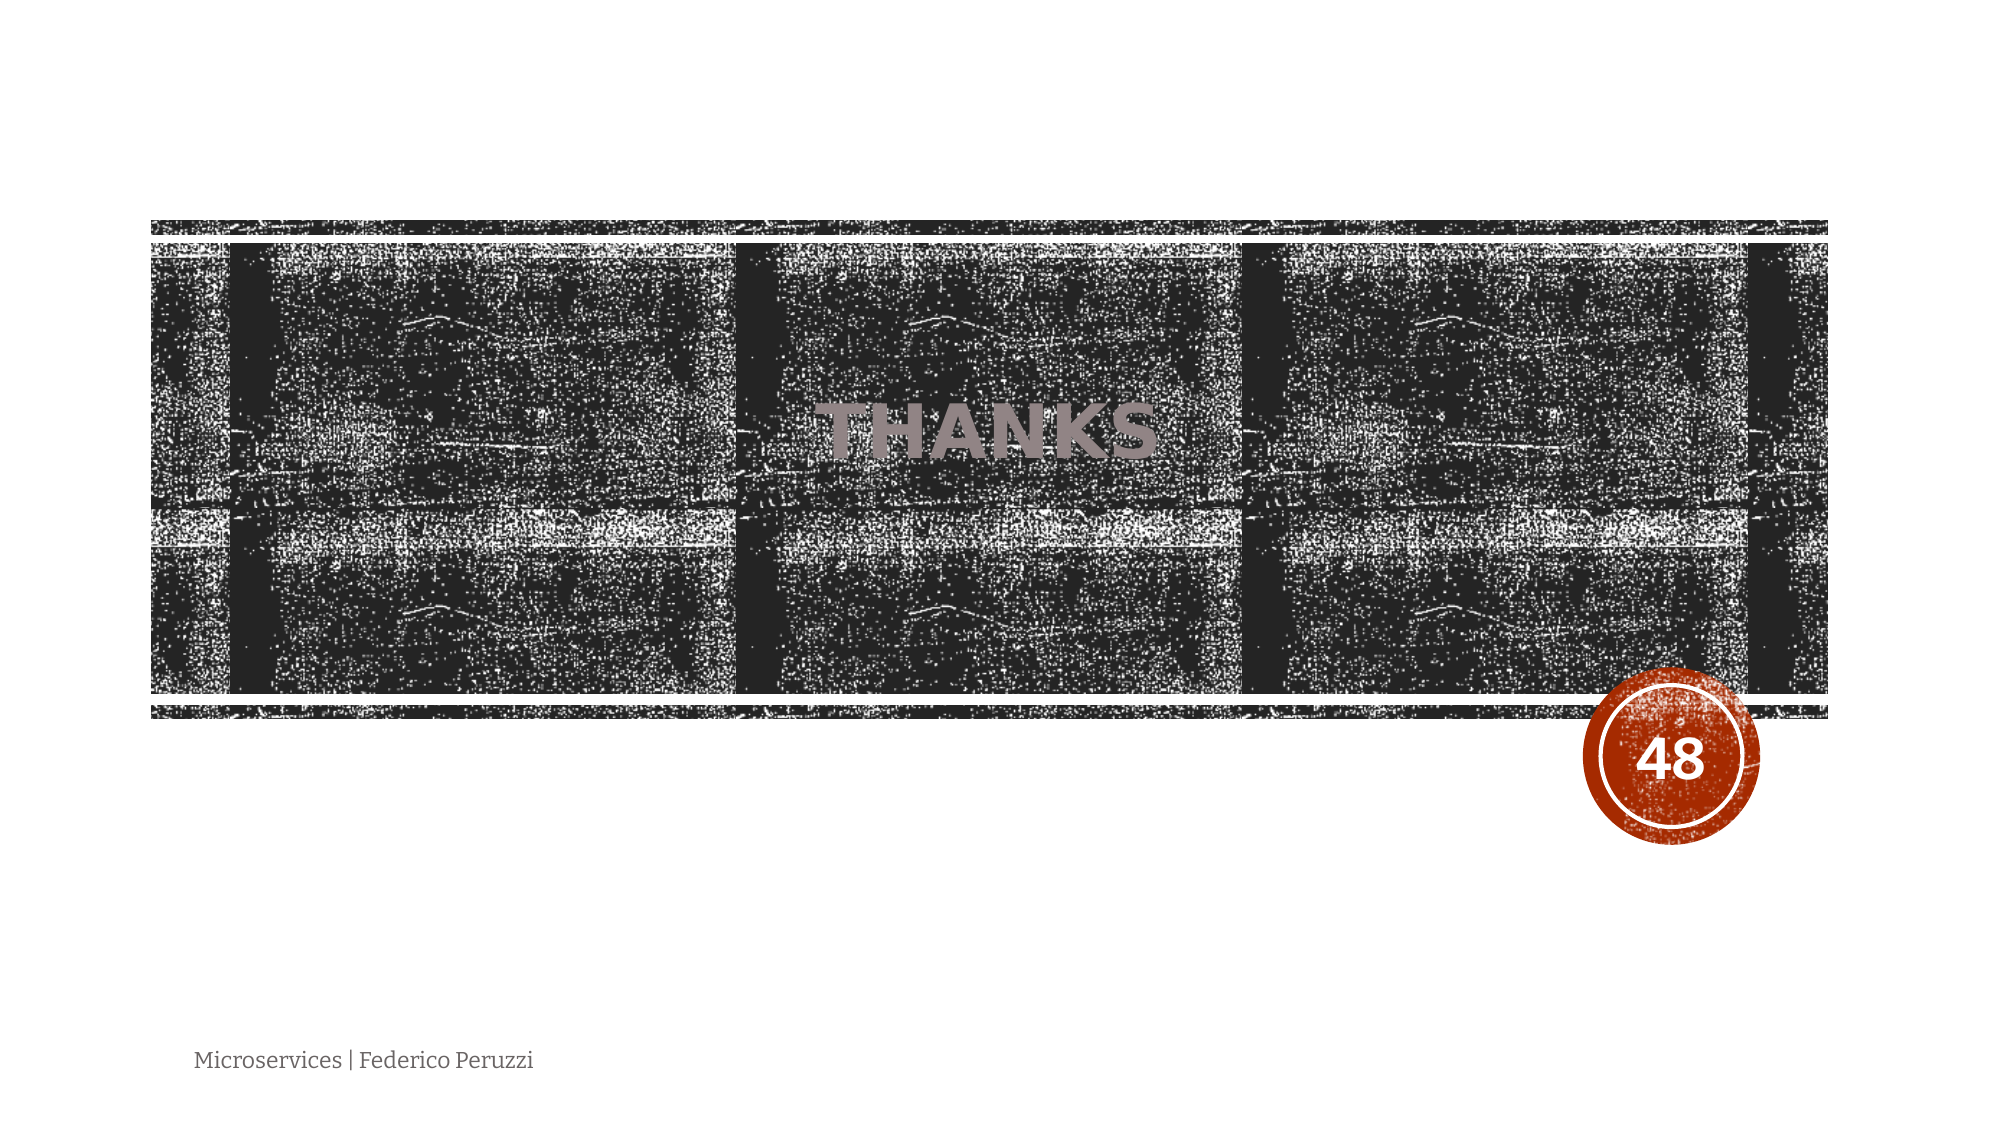

# Thanks
48
Microservices | Federico Peruzzi